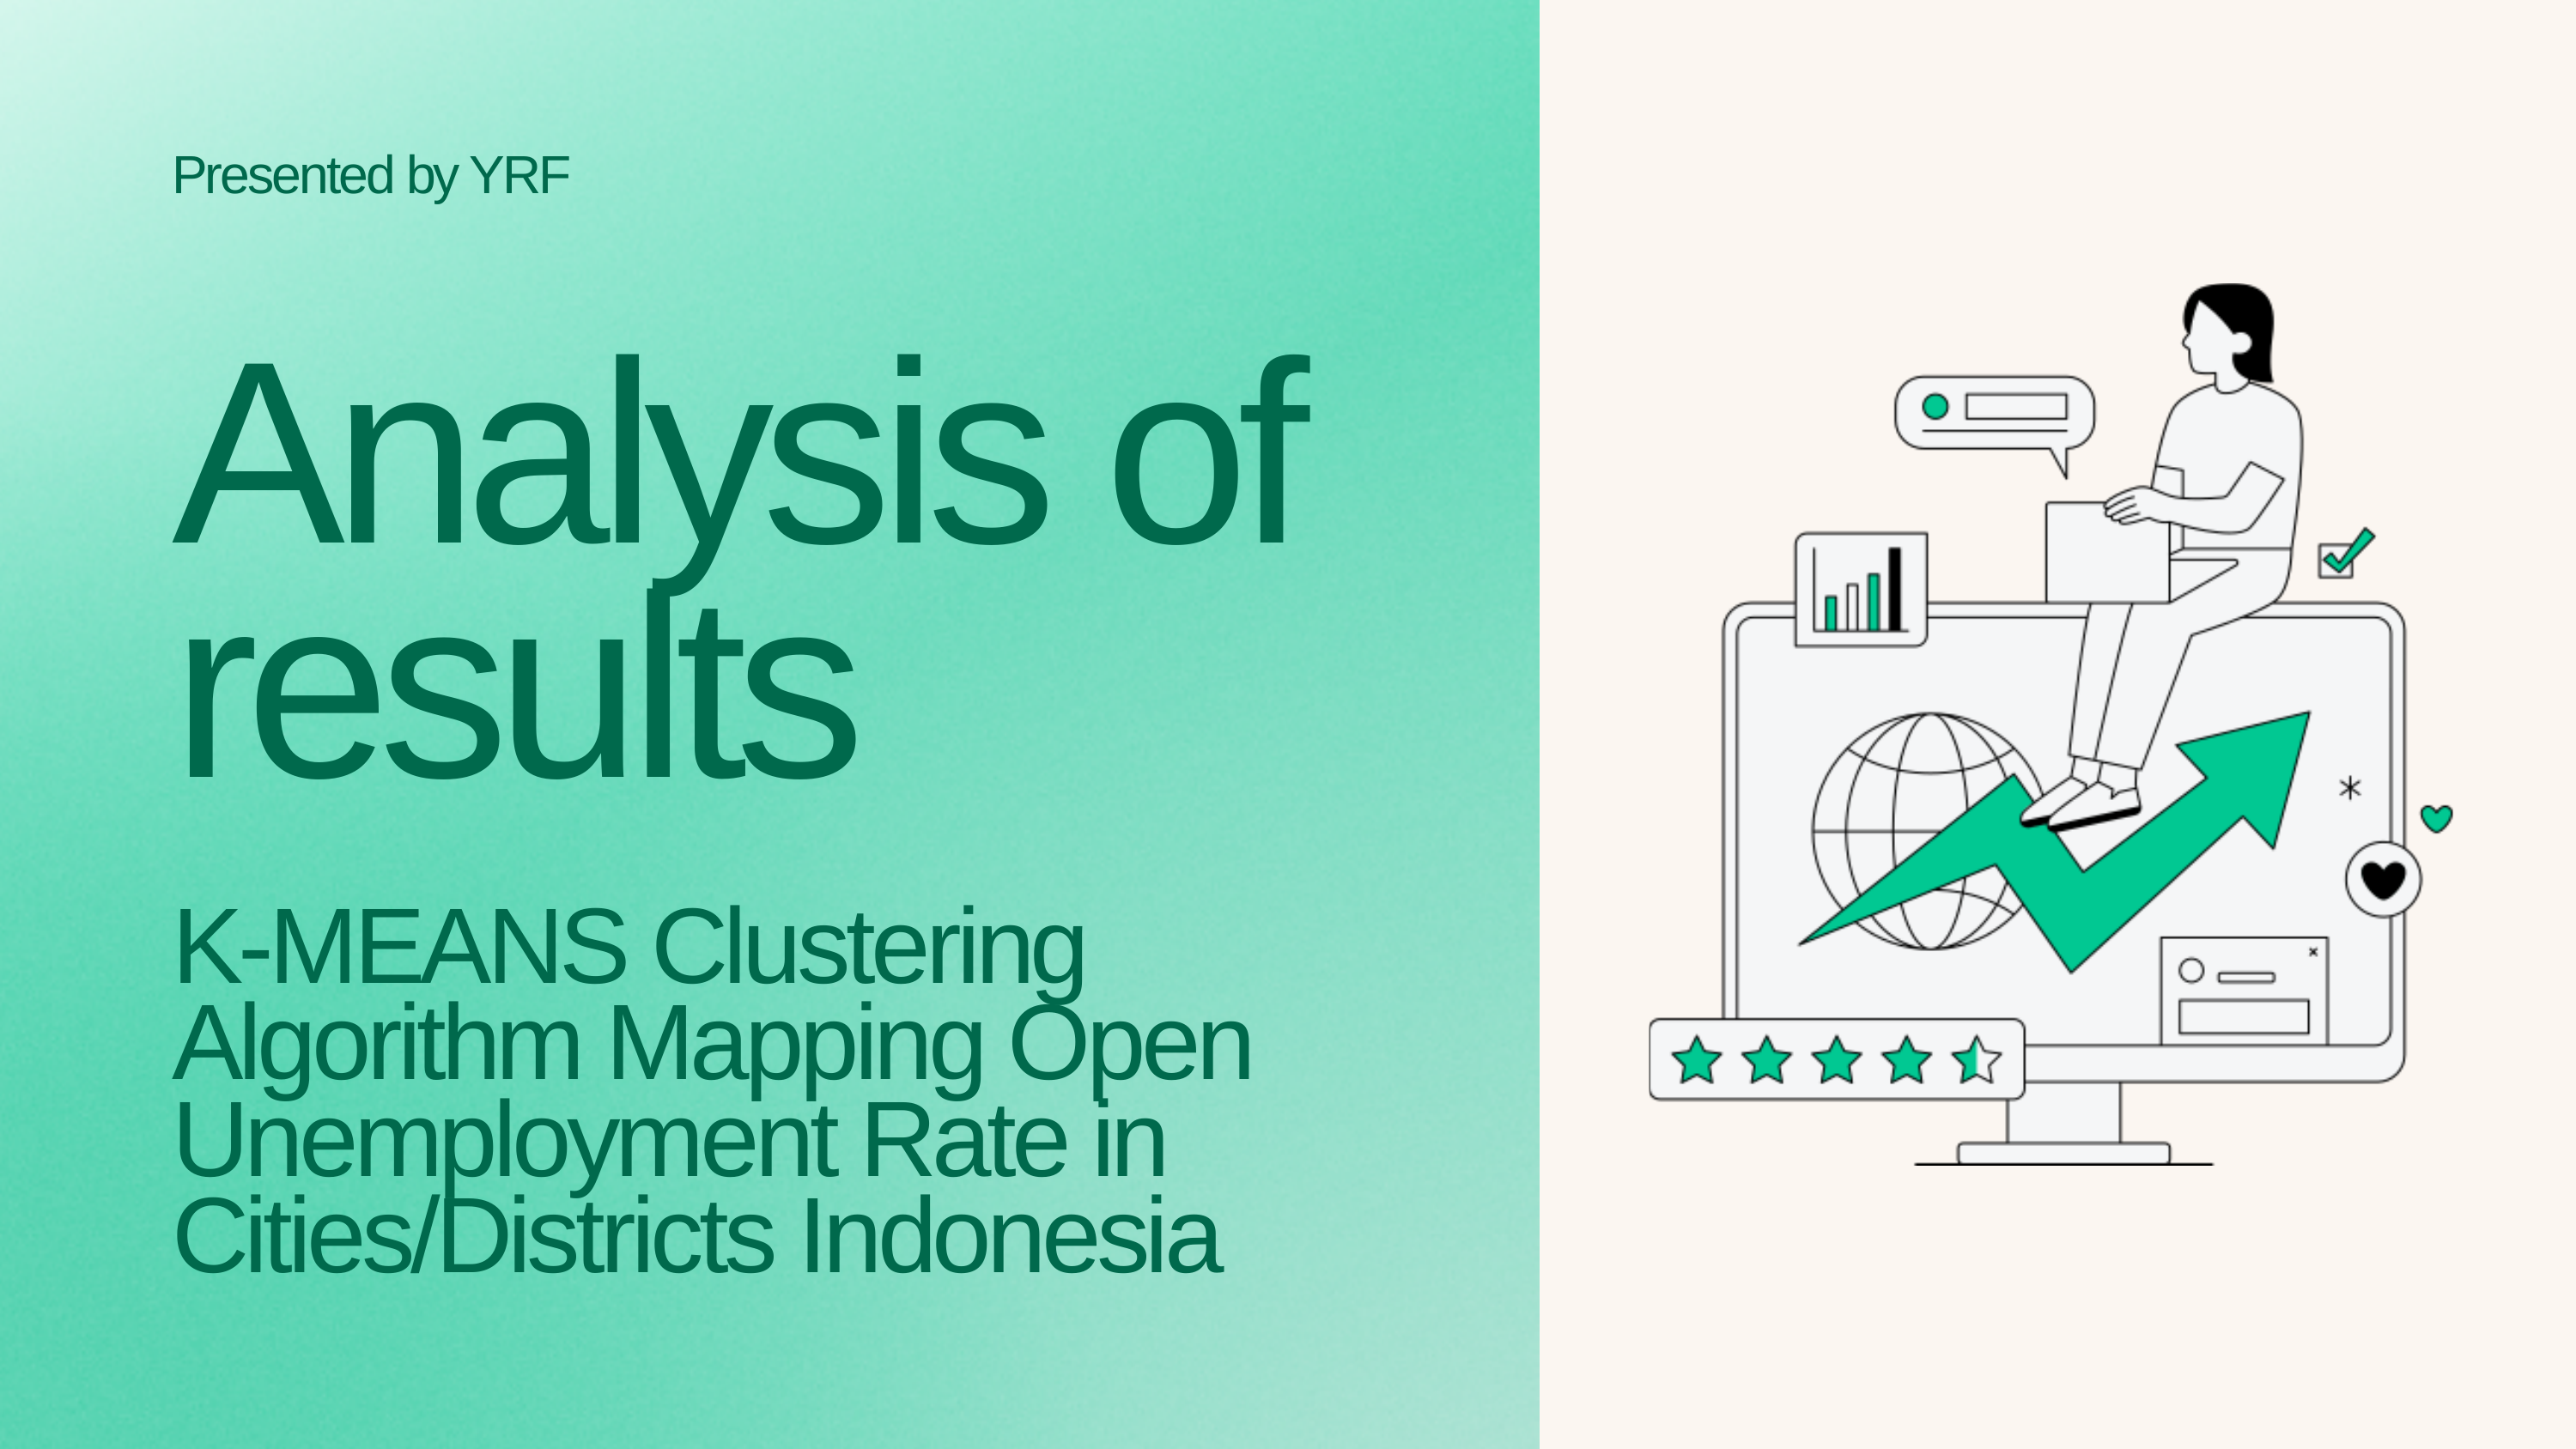

Presented by YRF

Analysis of results
K-MEANS Clustering Algorithm Mapping Open Unemployment Rate in Cities/Districts Indonesia